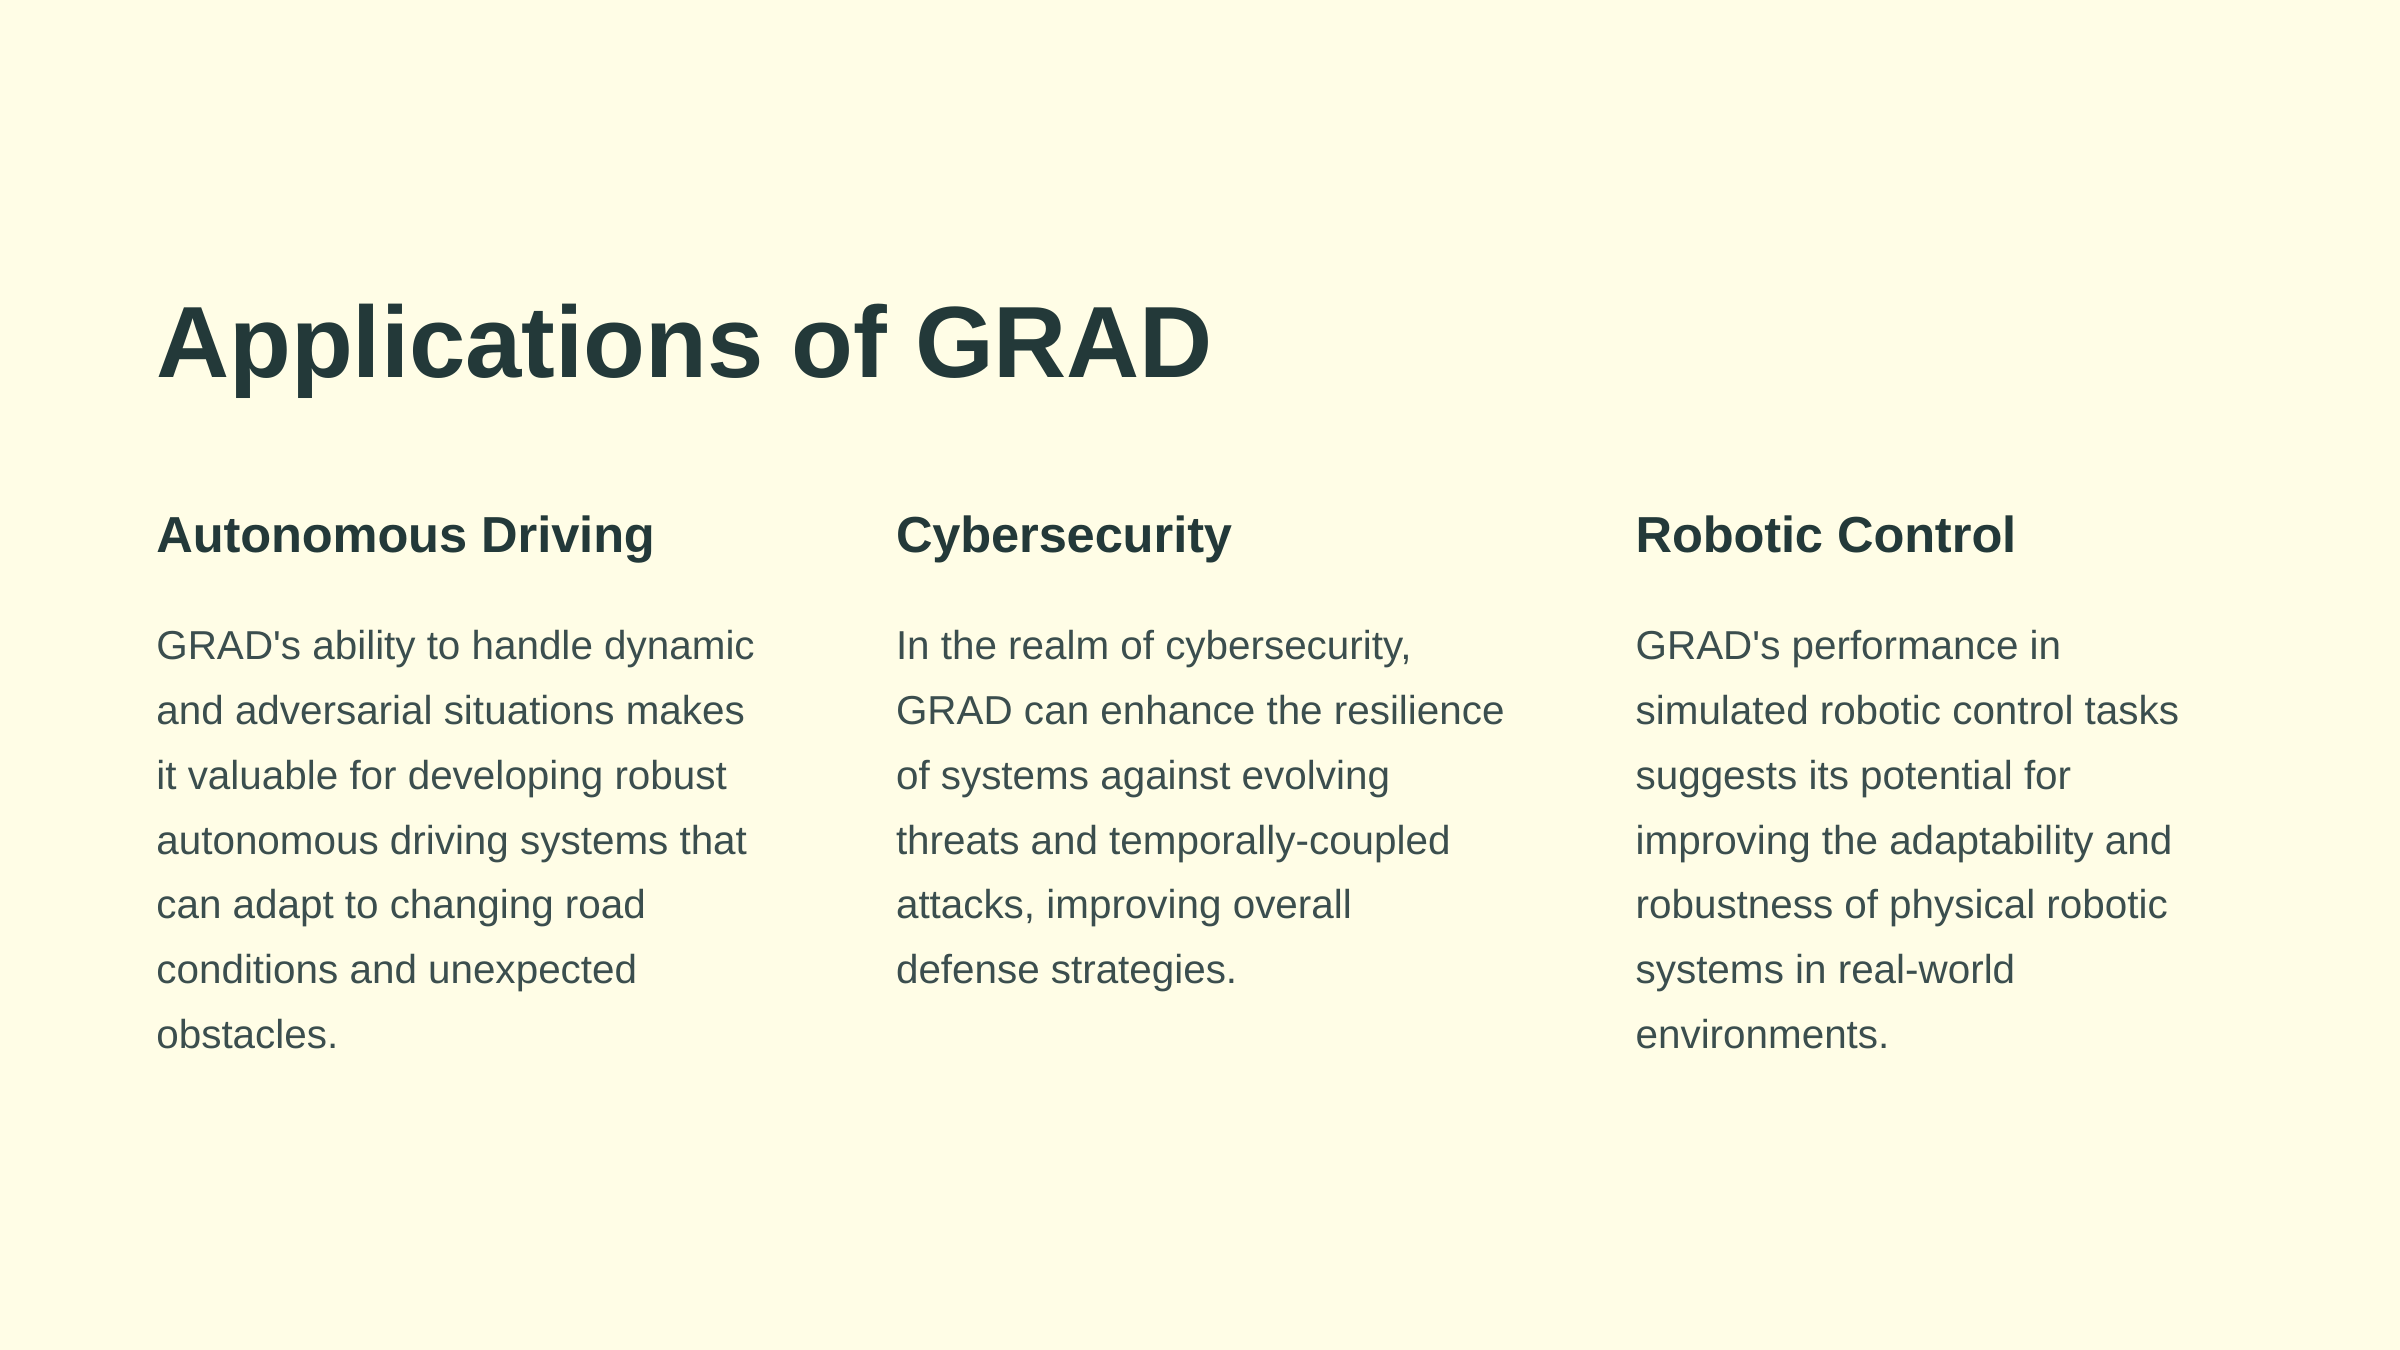

Applications of GRAD
Autonomous Driving
Cybersecurity
Robotic Control
GRAD's ability to handle dynamic and adversarial situations makes it valuable for developing robust autonomous driving systems that can adapt to changing road conditions and unexpected obstacles.
In the realm of cybersecurity, GRAD can enhance the resilience of systems against evolving threats and temporally-coupled attacks, improving overall defense strategies.
GRAD's performance in simulated robotic control tasks suggests its potential for improving the adaptability and robustness of physical robotic systems in real-world environments.